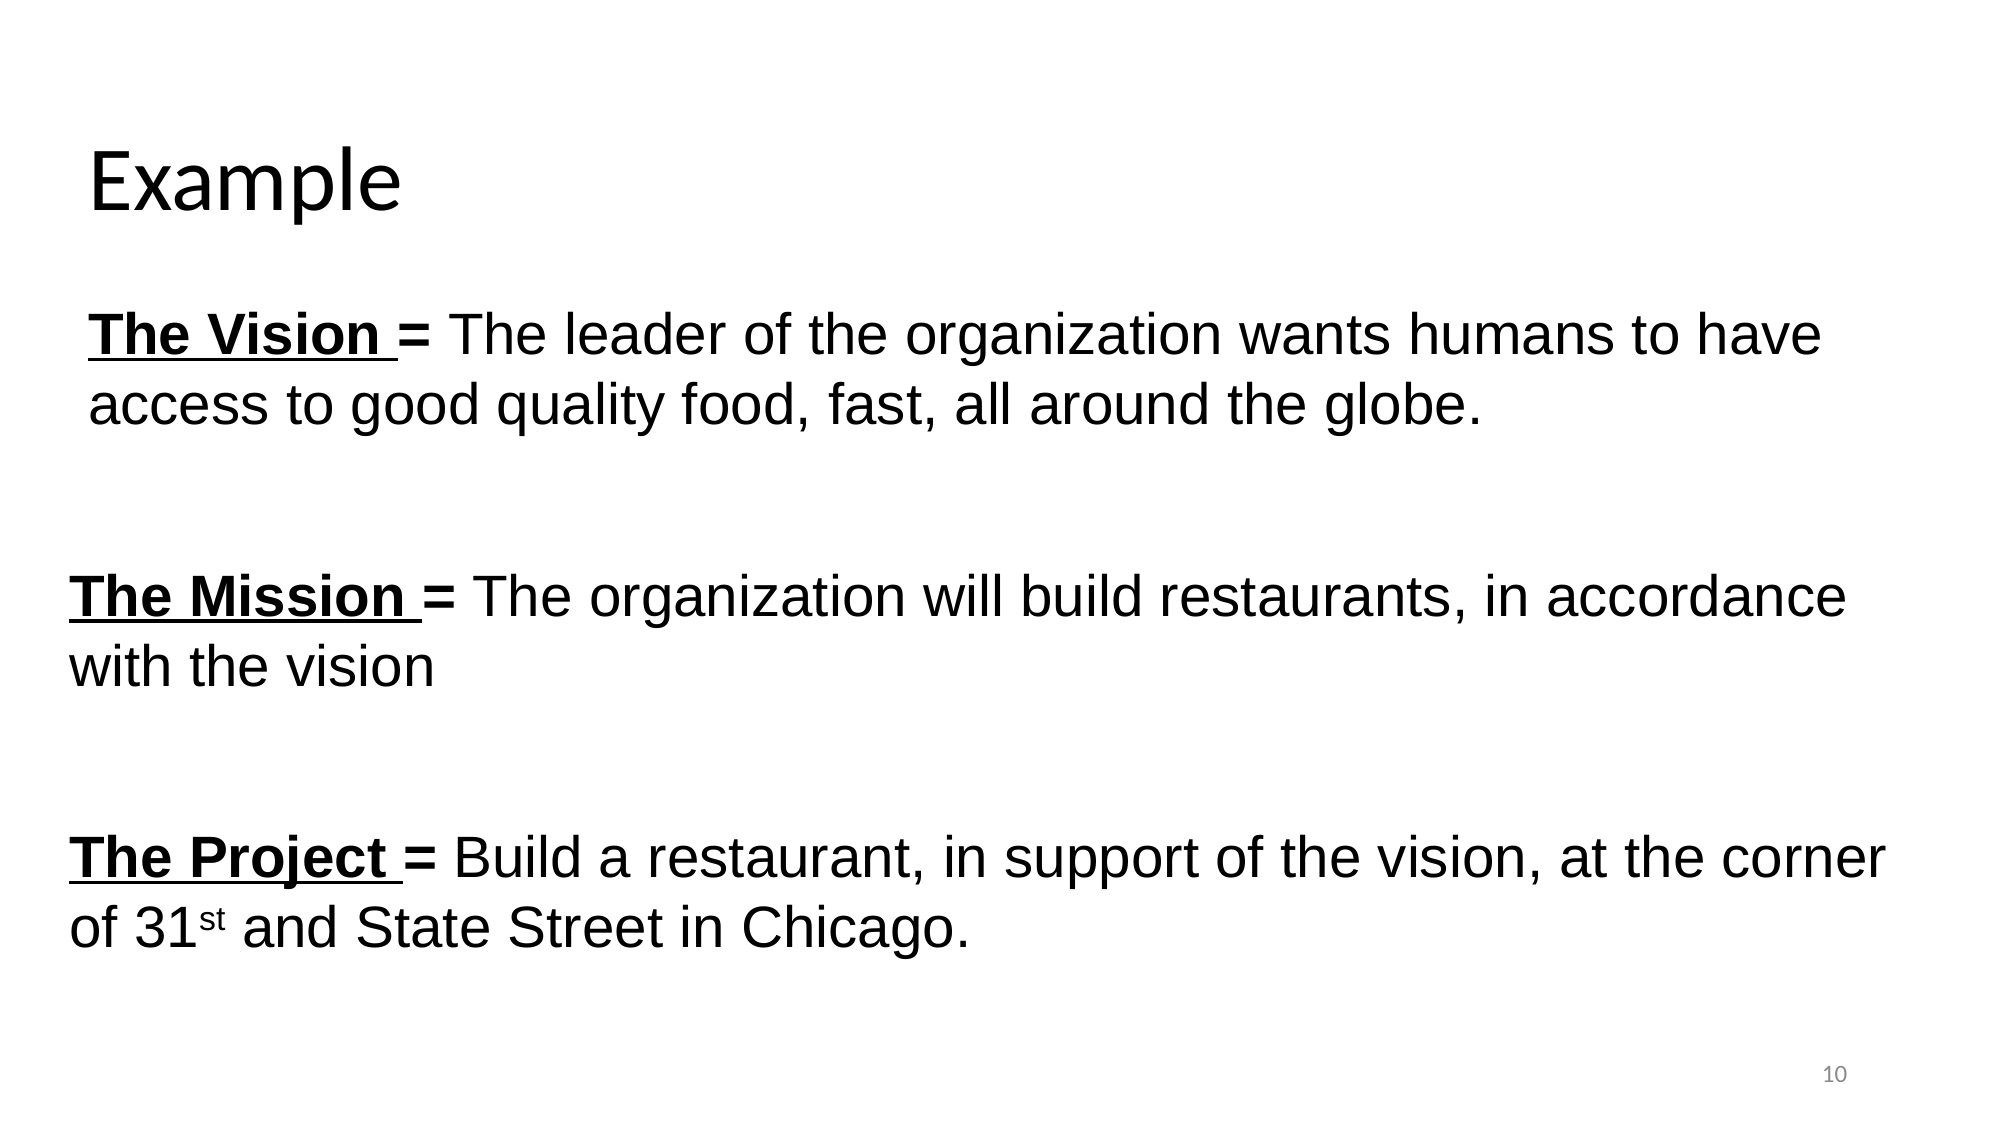

# Example
The Vision = The leader of the organization wants humans to have access to good quality food, fast, all around the globe.
The Mission = The organization will build restaurants, in accordance with the vision
The Project = Build a restaurant, in support of the vision, at the corner of 31st and State Street in Chicago.
10